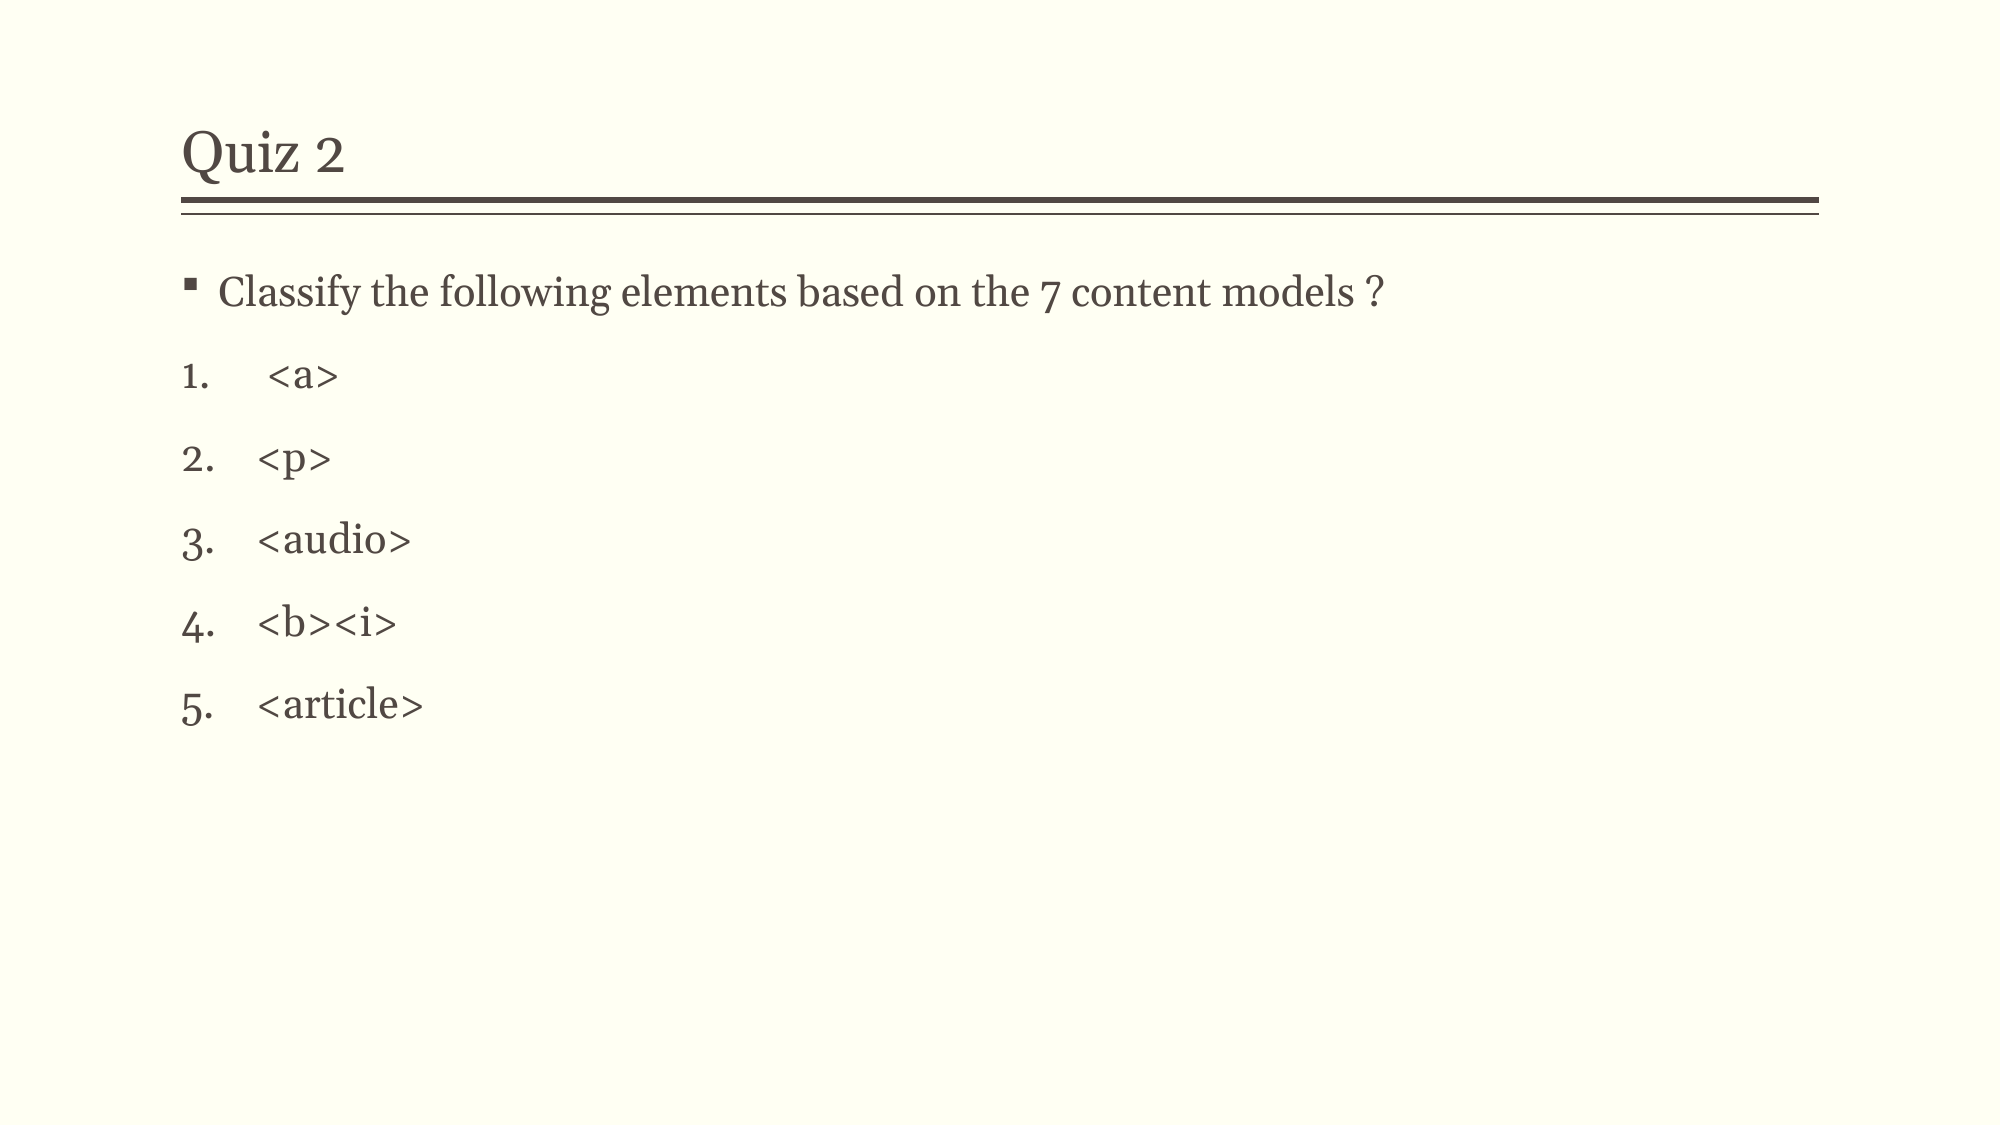

# Quiz 2
Classify the following elements based on the 7 content models ?
 <a>
<p>
<audio>
<b><i>
<article>